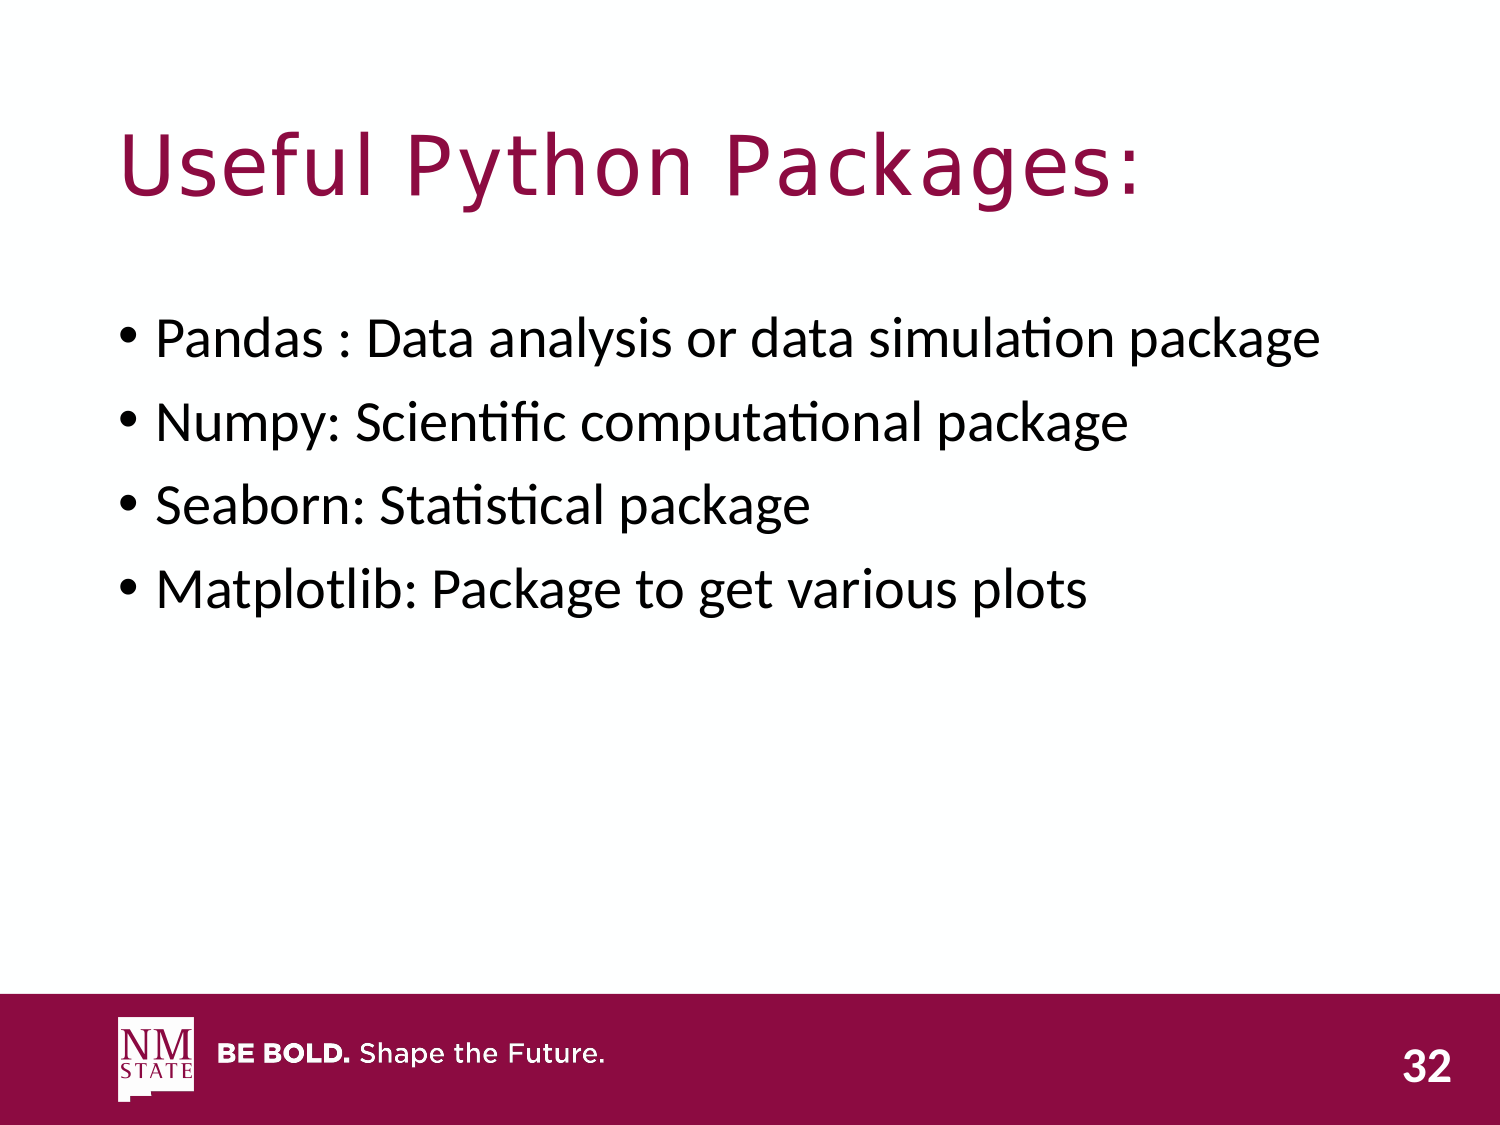

# Useful Python Packages:
Pandas : Data analysis or data simulation package
Numpy: Scientific computational package
Seaborn: Statistical package
Matplotlib: Package to get various plots
32